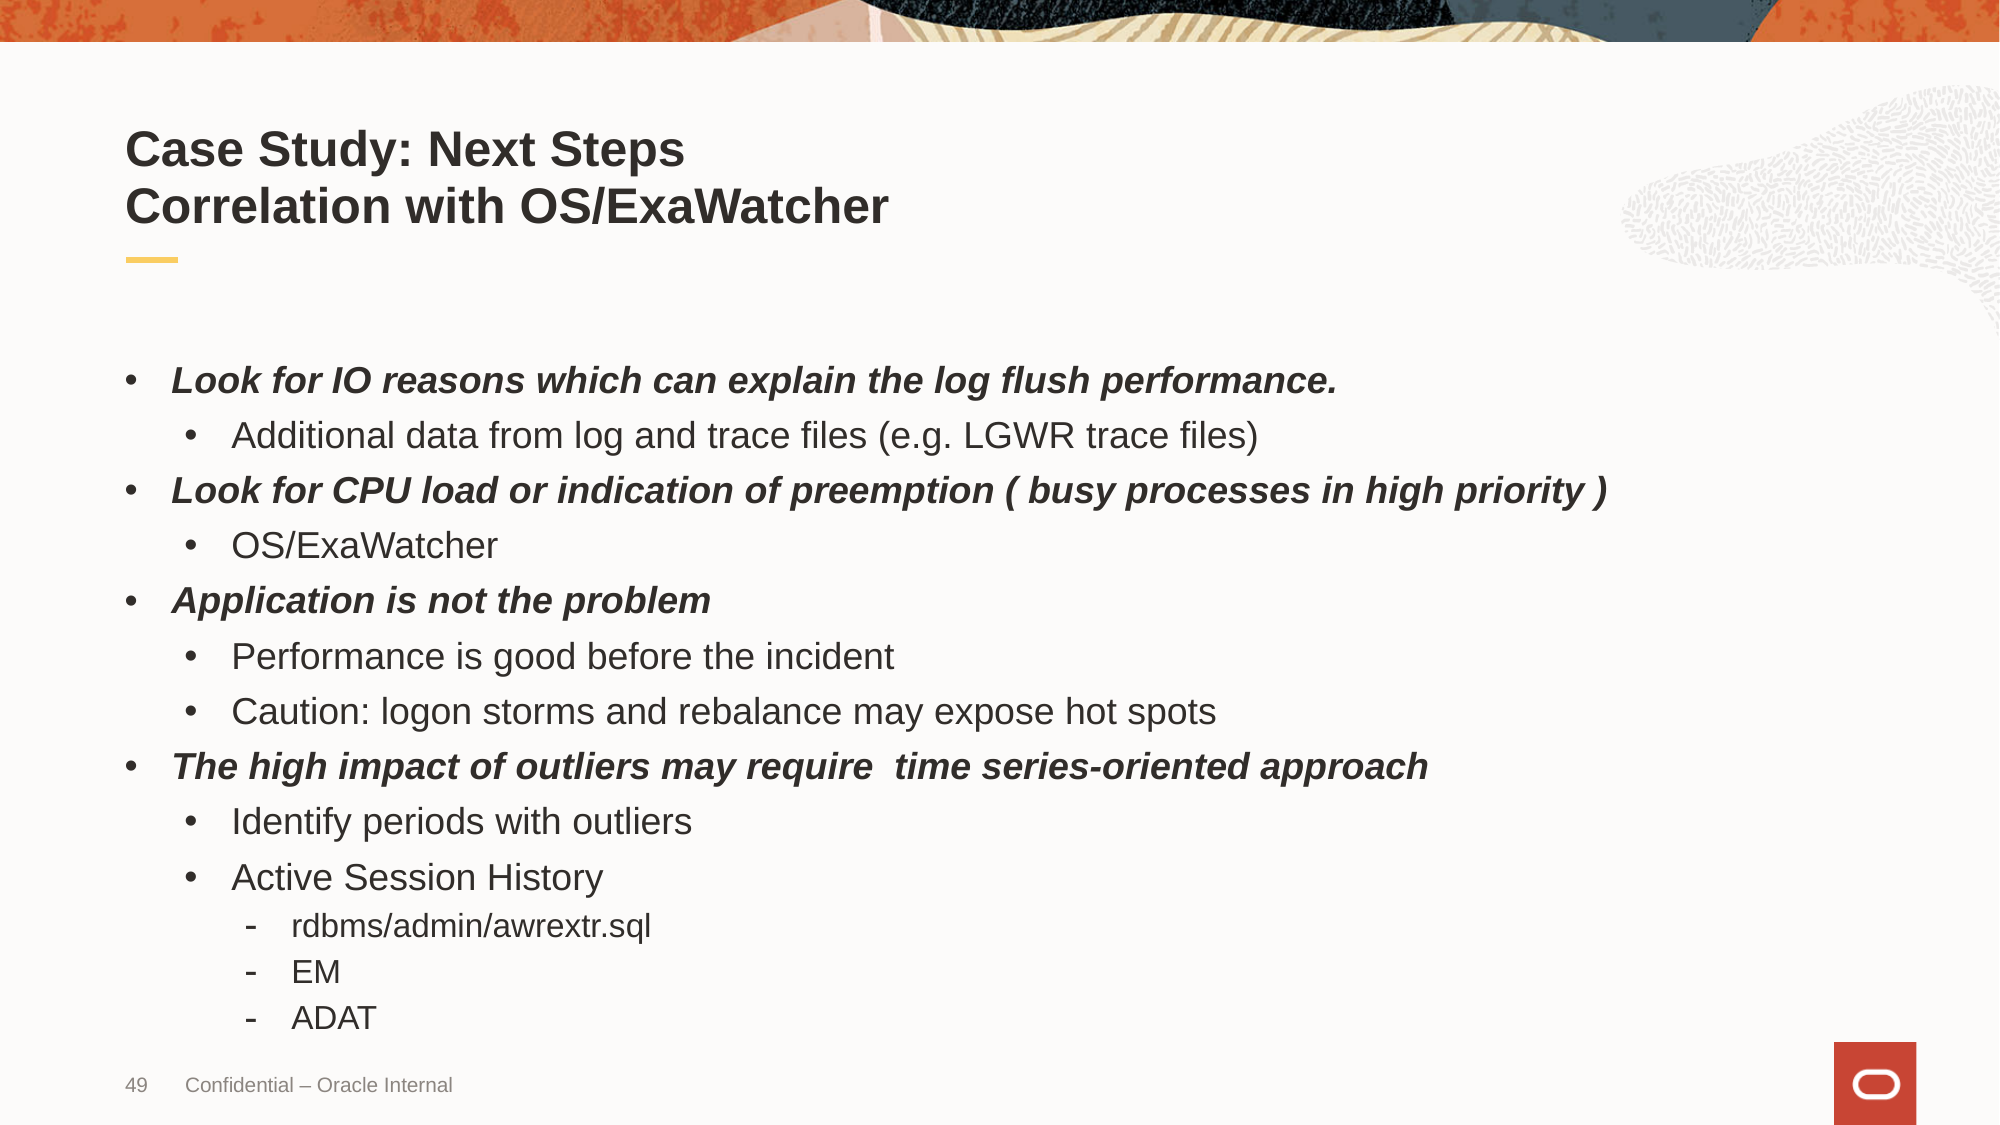

# Case Study: Next Steps Correlation with OS/ExaWatcher

Look for IO reasons which can explain the log flush performance.
Additional data from log and trace files (e.g. LGWR trace files)
Look for CPU load or indication of preemption ( busy processes in high priority )
OS/ExaWatcher
Application is not the problem
Performance is good before the incident
Caution: logon storms and rebalance may expose hot spots
The high impact of outliers may require  time series-oriented approach
Identify periods with outliers
Active Session History
rdbms/admin/awrextr.sql
EM
ADAT
49
Confidential – Oracle Internal